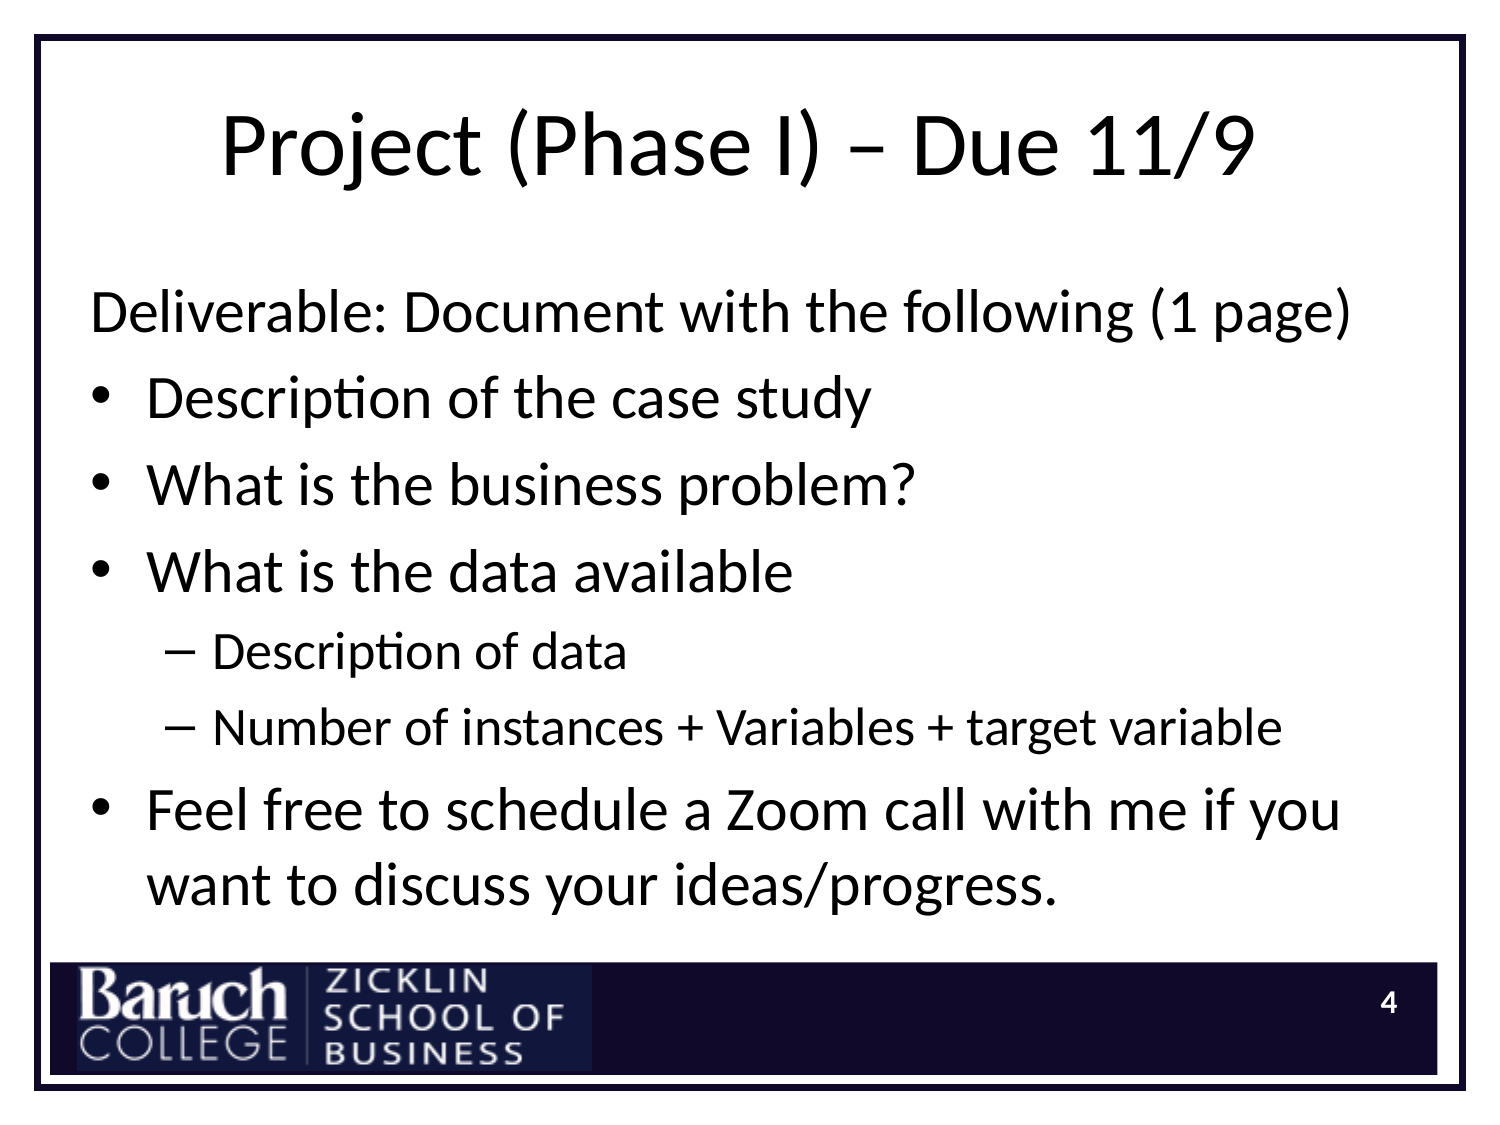

# Project (Phase I) – Due 11/9
Deliverable: Document with the following (1 page)
Description of the case study
What is the business problem?
What is the data available
Description of data
Number of instances + Variables + target variable
Feel free to schedule a Zoom call with me if you want to discuss your ideas/progress.

4